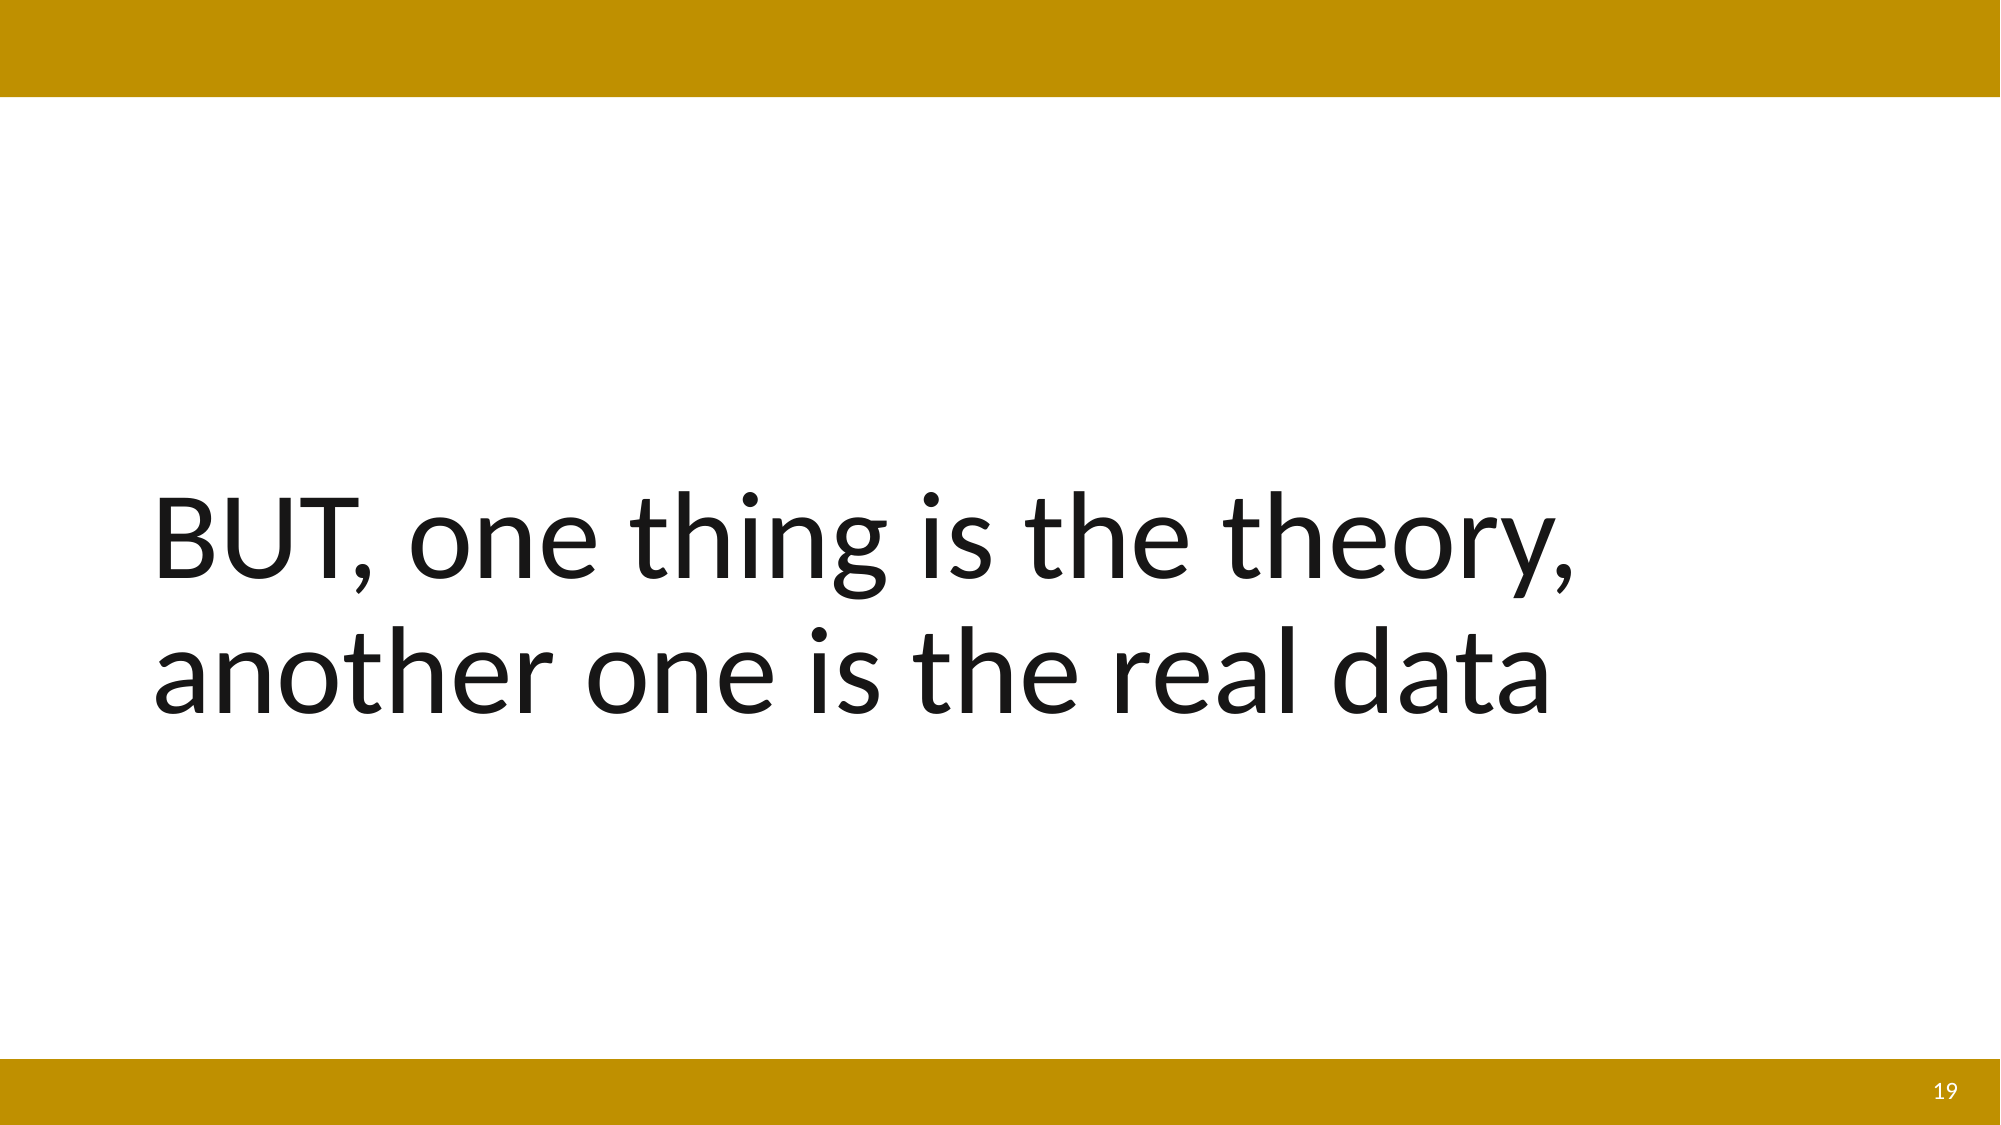

# BUT, one thing is the theory, another one is the real data

19